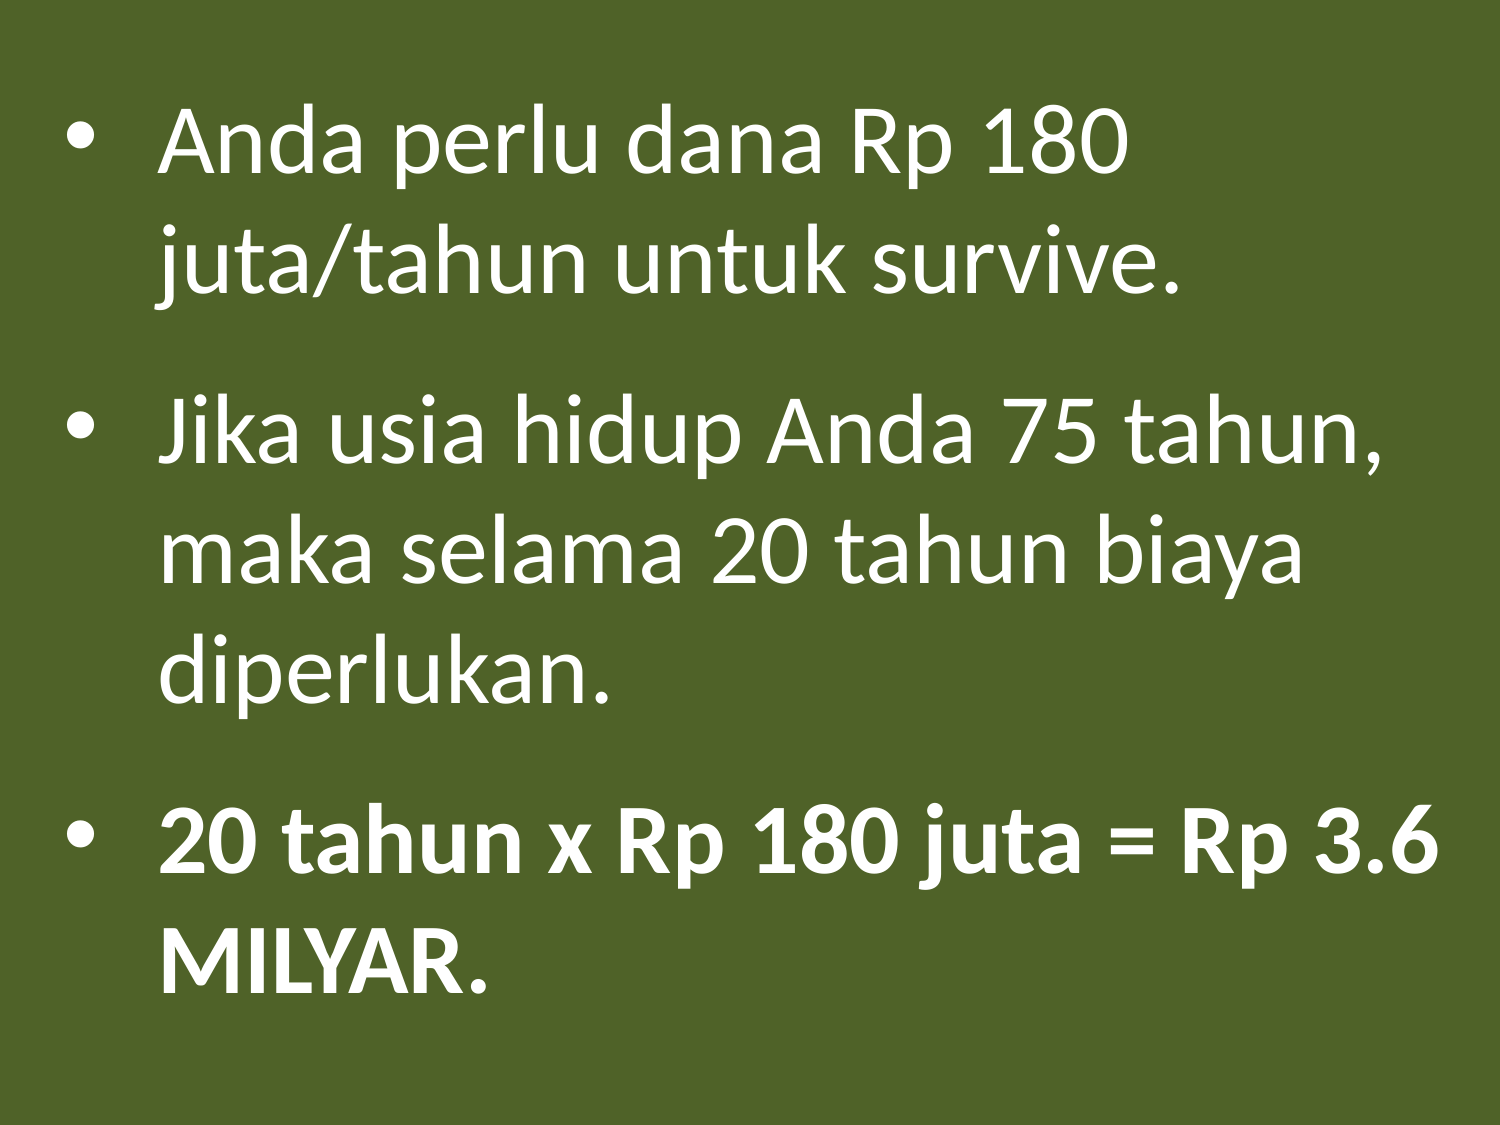

Anda perlu dana Rp 180 juta/tahun untuk survive.
Jika usia hidup Anda 75 tahun, maka selama 20 tahun biaya diperlukan.
20 tahun x Rp 180 juta = Rp 3.6 MILYAR.